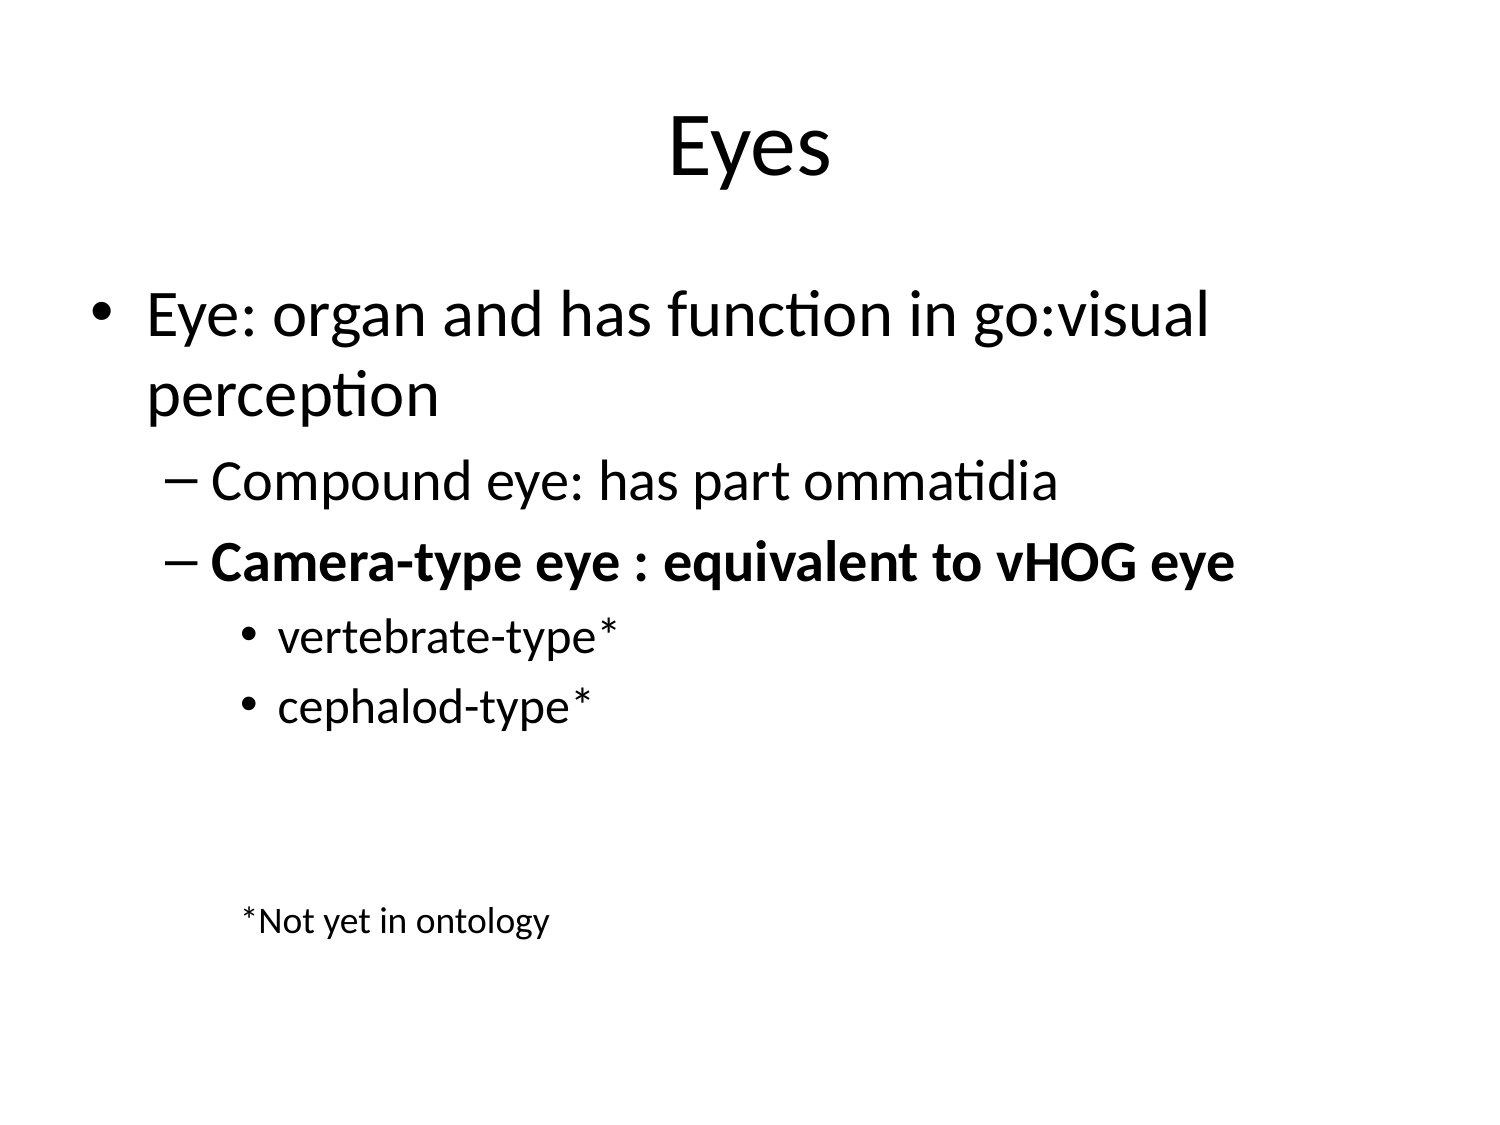

# Eyes
Eye: organ and has function in go:visual perception
Compound eye: has part ommatidia
Camera-type eye : equivalent to vHOG eye
vertebrate-type*
cephalod-type*
*Not yet in ontology